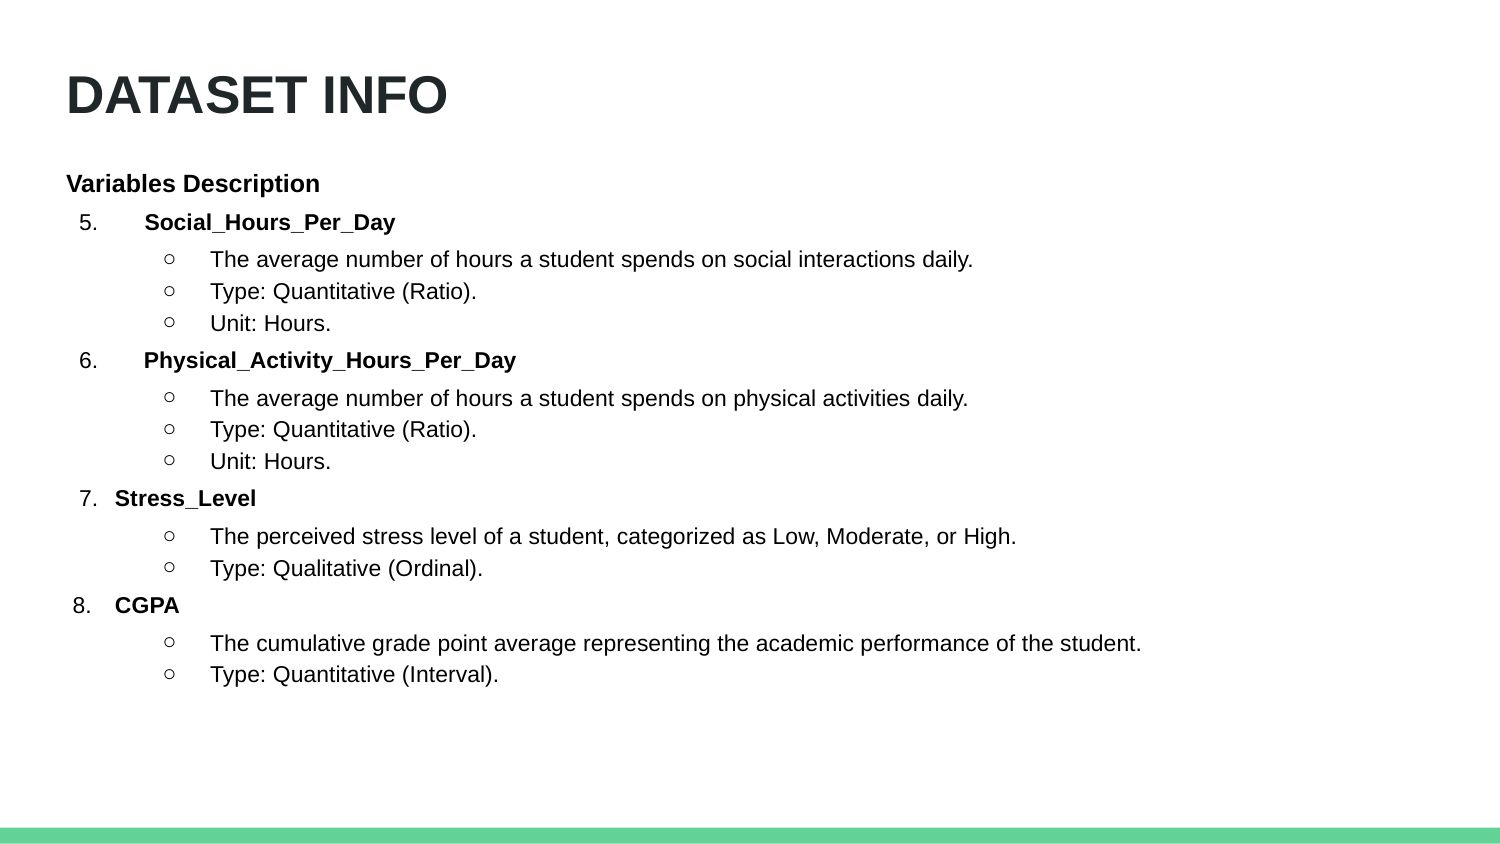

# DATASET INFO
Variables Description
  5. 	 Social_Hours_Per_Day
The average number of hours a student spends on social interactions daily.
Type: Quantitative (Ratio).
Unit: Hours.
  6.       Physical_Activity_Hours_Per_Day
The average number of hours a student spends on physical activities daily.
Type: Quantitative (Ratio).
Unit: Hours.
  7.	  Stress_Level
The perceived stress level of a student, categorized as Low, Moderate, or High.
Type: Qualitative (Ordinal).
 8. 	  CGPA
The cumulative grade point average representing the academic performance of the student.
Type: Quantitative (Interval).